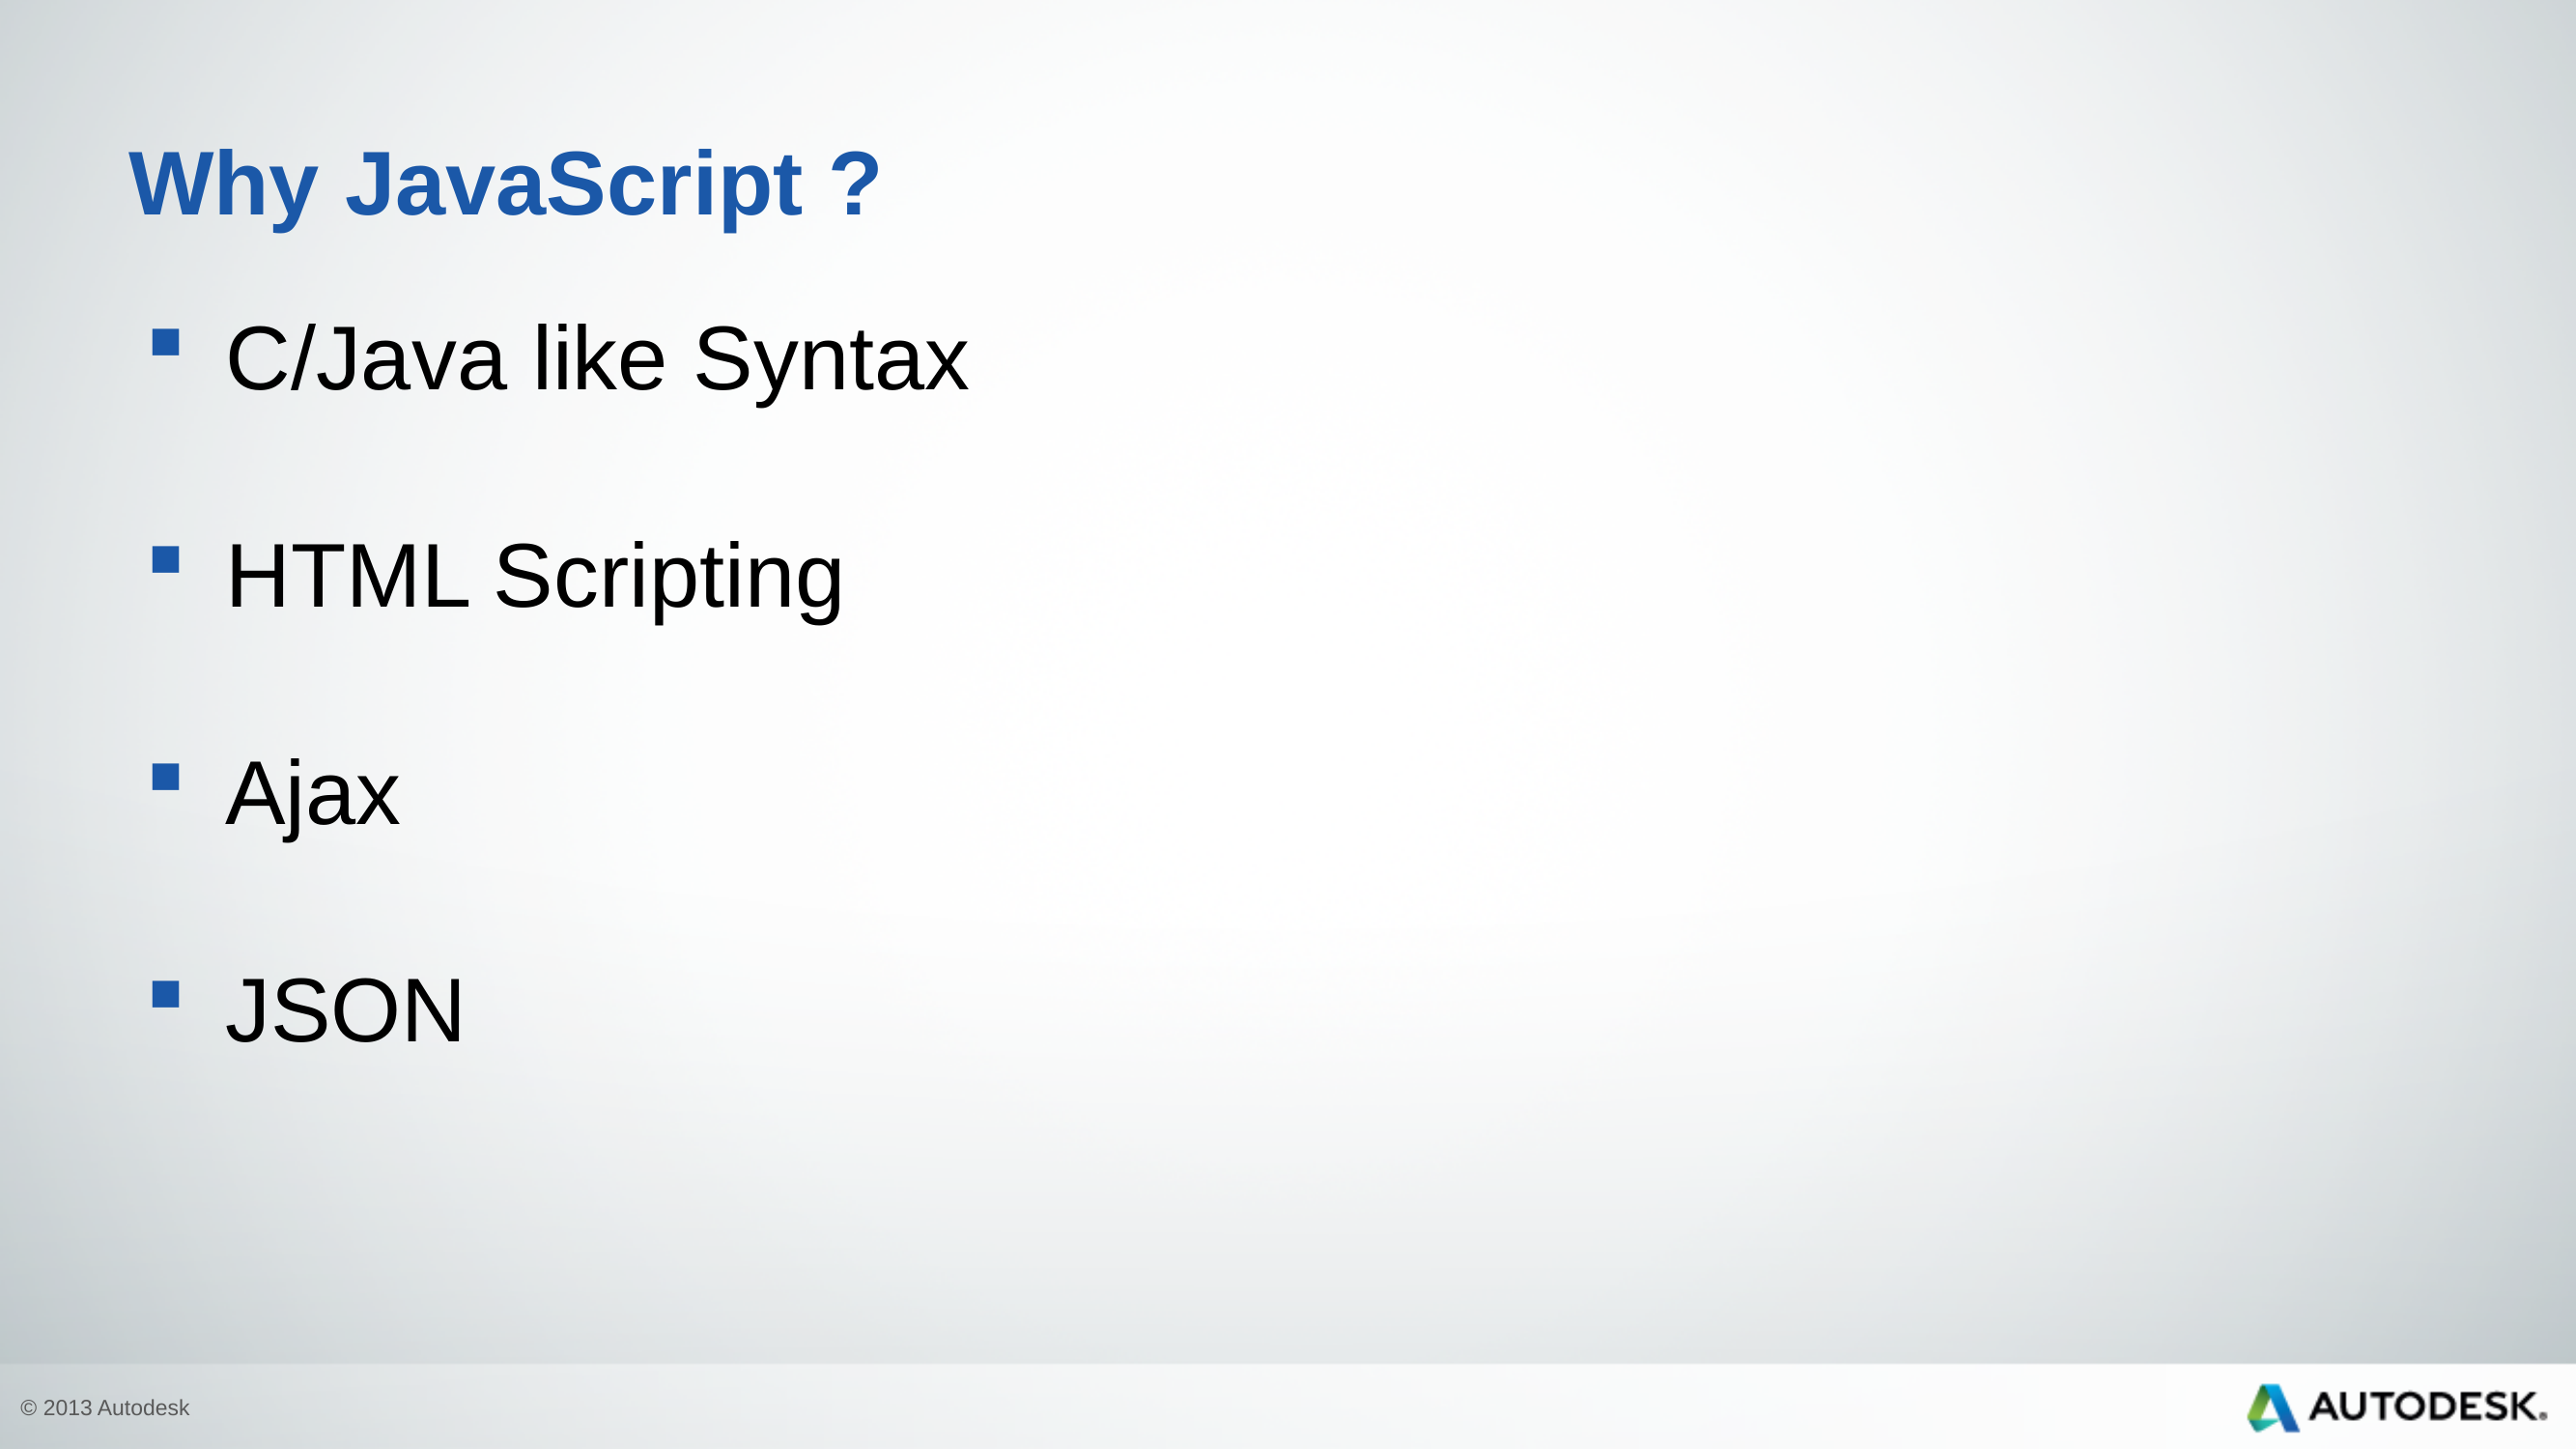

# Why JavaScript ?
C/Java like Syntax

HTML Scripting

Ajax

JSON